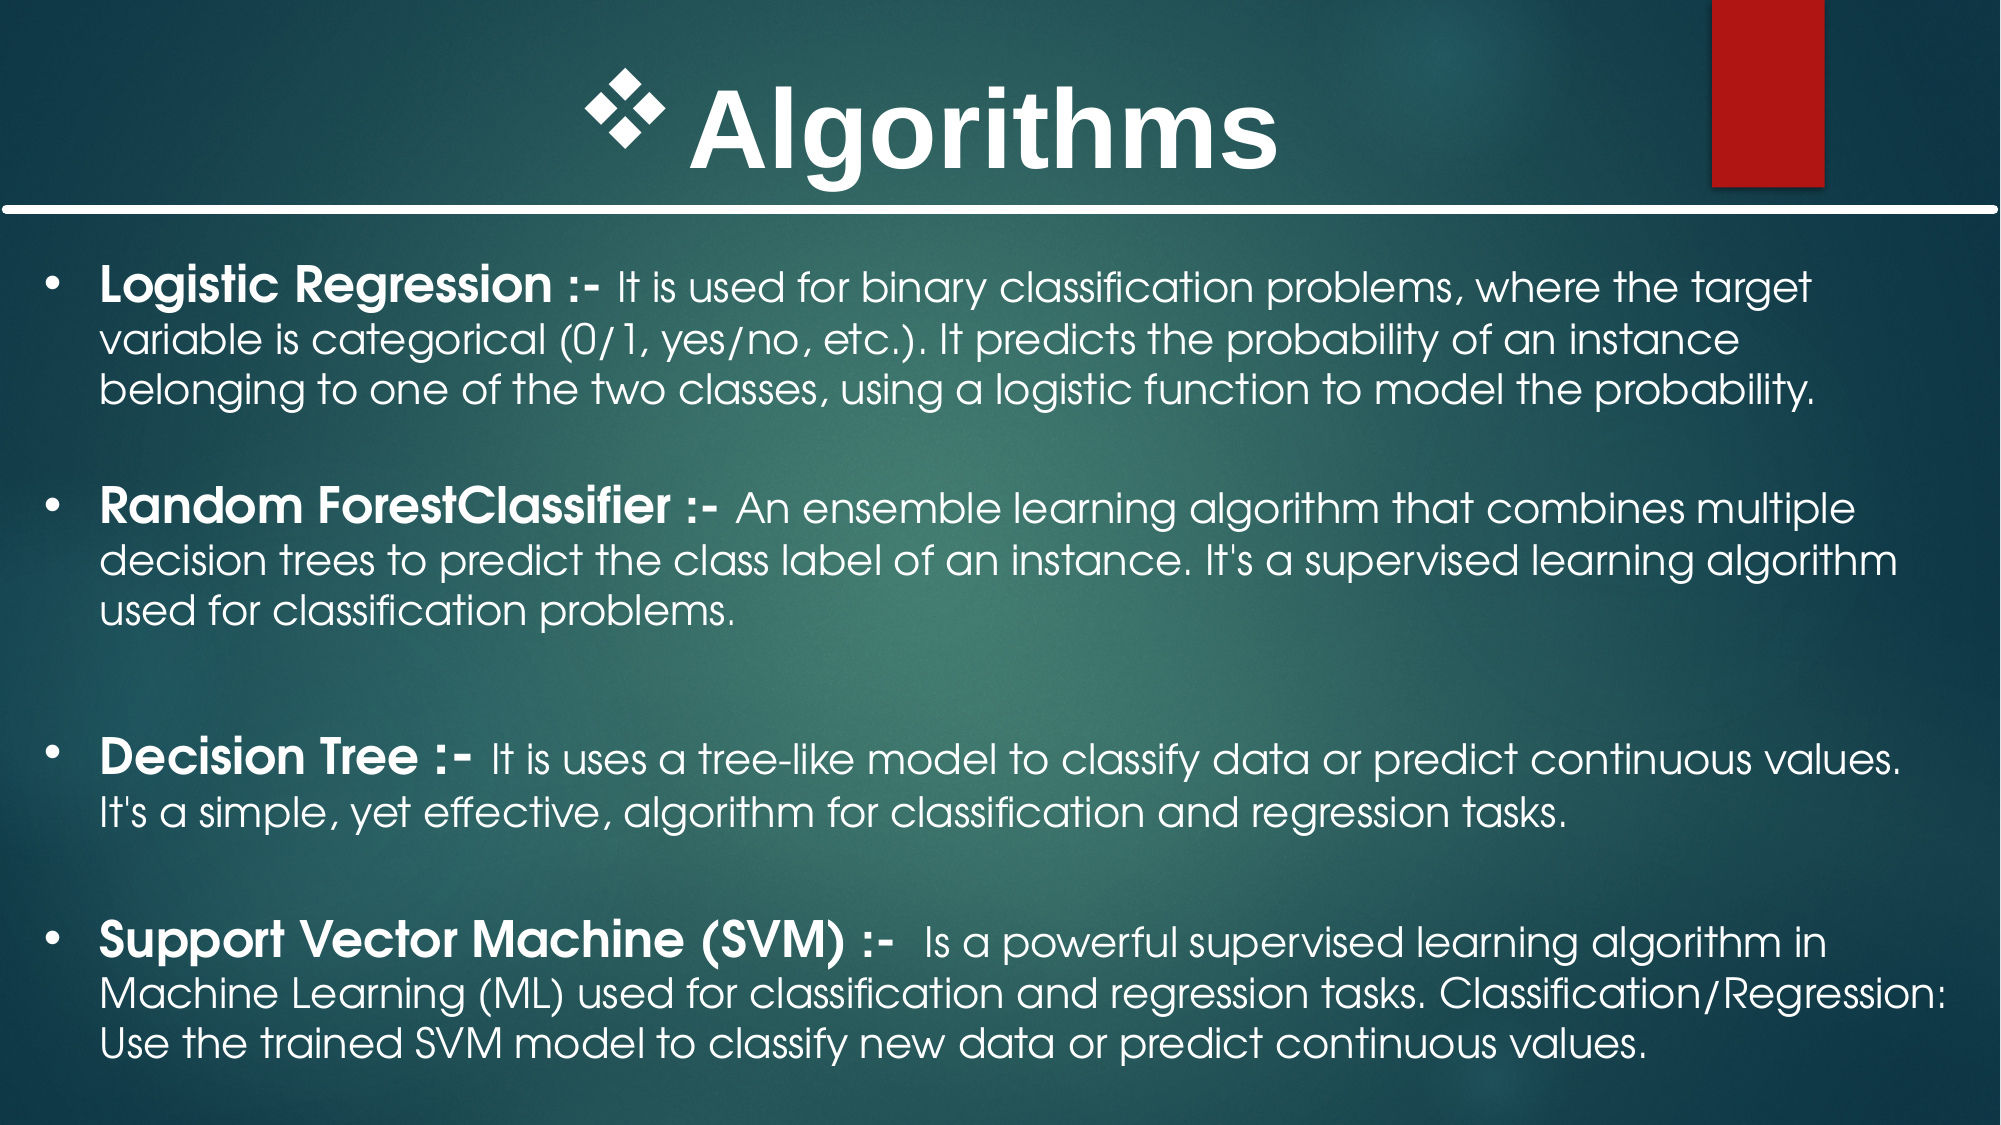

Algorithms
Logistic Regression :- It is used for binary classification problems, where the target variable is categorical (0/1, yes/no, etc.). It predicts the probability of an instance belonging to one of the two classes, using a logistic function to model the probability.
Random ForestClassifier :- An ensemble learning algorithm that combines multiple decision trees to predict the class label of an instance. It's a supervised learning algorithm used for classification problems.
Decision Tree :- It is uses a tree-like model to classify data or predict continuous values. It's a simple, yet effective, algorithm for classification and regression tasks.
Support Vector Machine (SVM) :-  Is a powerful supervised learning algorithm in Machine Learning (ML) used for classification and regression tasks. Classification/Regression: Use the trained SVM model to classify new data or predict continuous values.